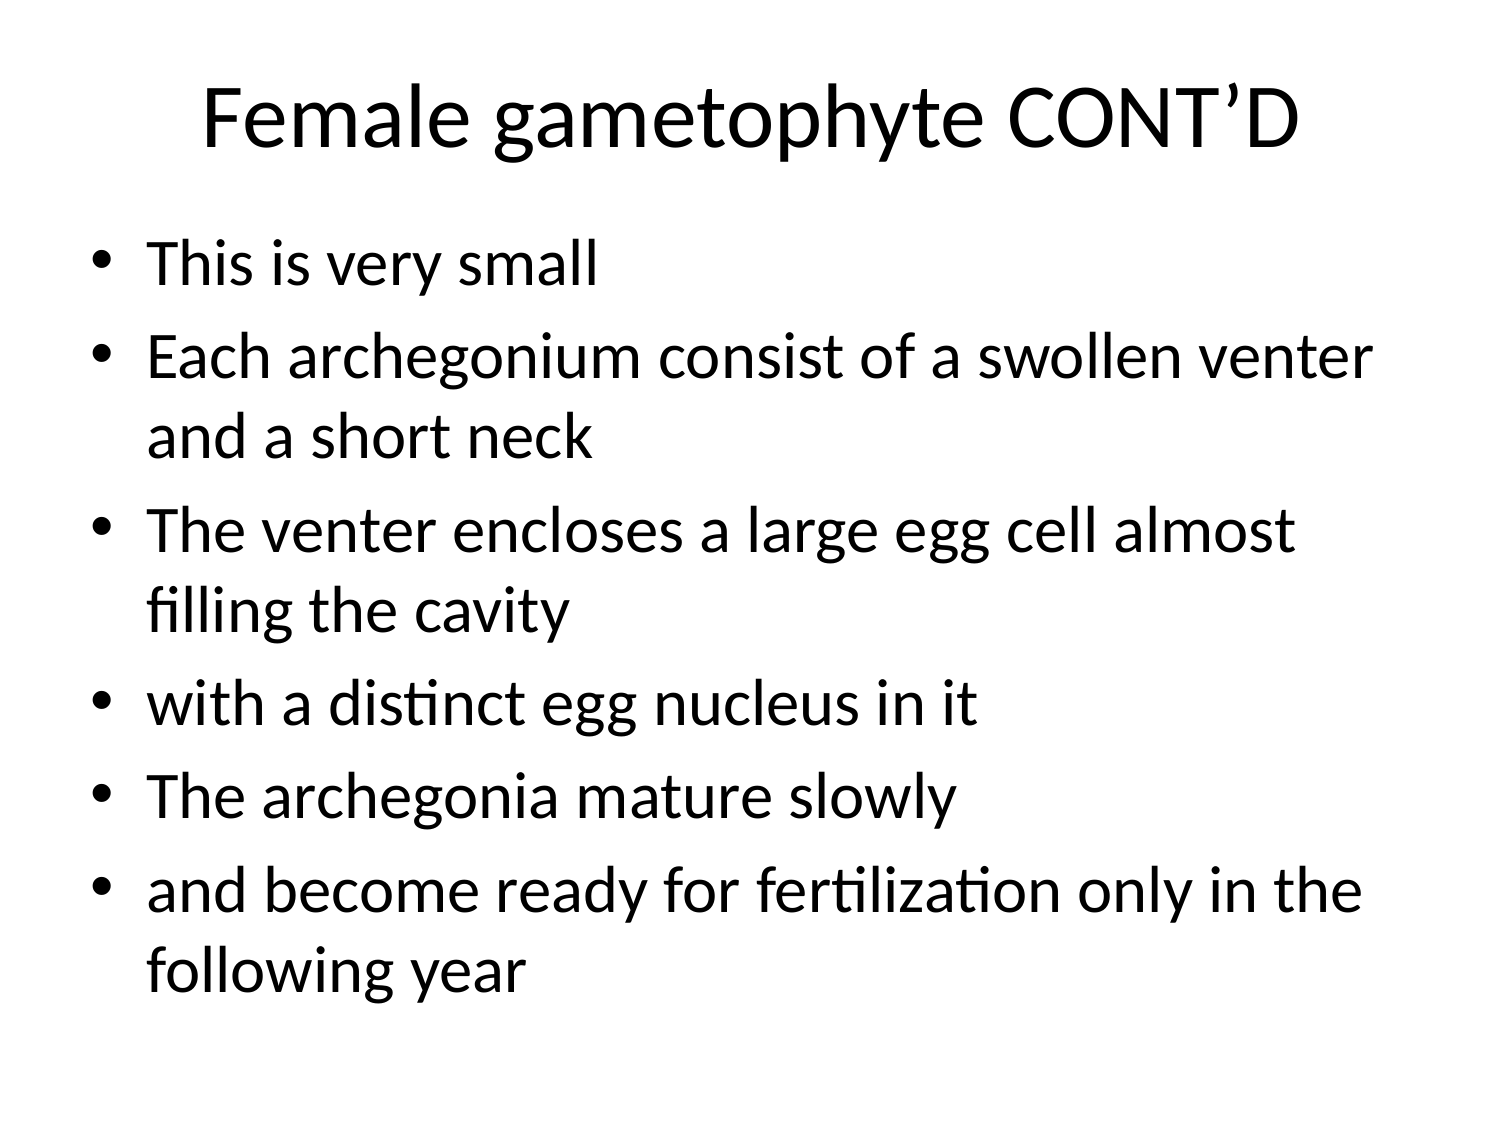

# Female gametophyte CONT’D
This is very small
Each archegonium consist of a swollen venter and a short neck
The venter encloses a large egg cell almost filling the cavity
with a distinct egg nucleus in it
The archegonia mature slowly
and become ready for fertilization only in the following year